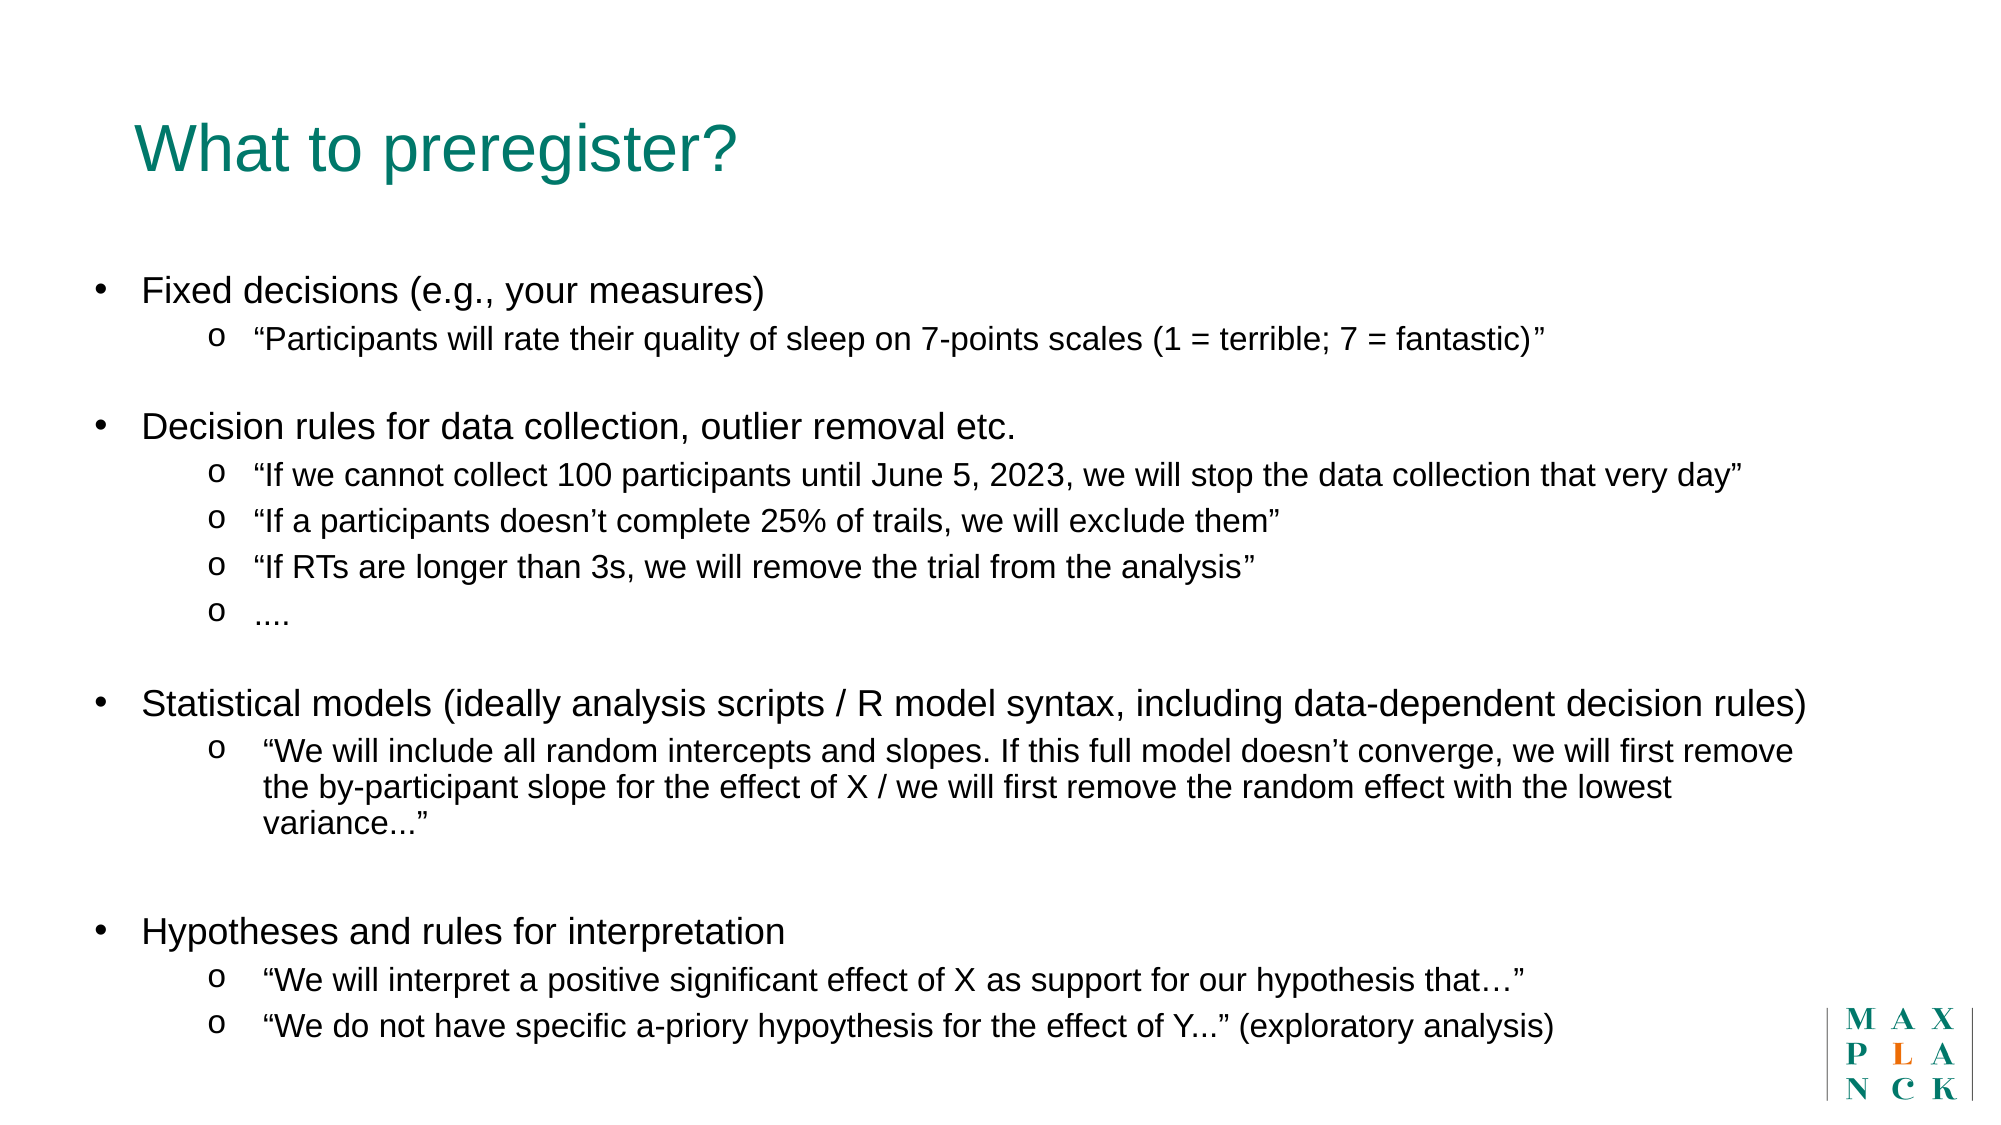

What to preregister?

Fixed decisions (e.g., your measures)
“Participants will rate their quality of sleep on 7-points scales (1 = terrible; 7 = fantastic)”

Decision rules for data collection, outlier removal etc.
“If we cannot collect 100 participants until June 5, 2023, we will stop the data collection that very day”
“If a participants doesn’t complete 25% of trails, we will exclude them”
“If RTs are longer than 3s, we will remove the trial from the analysis”
....

Statistical models (ideally analysis scripts / R model syntax, including data-dependent decision rules)
“We will include all random intercepts and slopes. If this full model doesn’t converge, we will first remove the by-participant slope for the effect of X / we will first remove the random effect with the lowest variance...”

Hypotheses and rules for interpretation
“We will interpret a positive significant effect of X as support for our hypothesis that…”
“We do not have specific a-priory hypoythesis for the effect of Y...” (exploratory analysis)